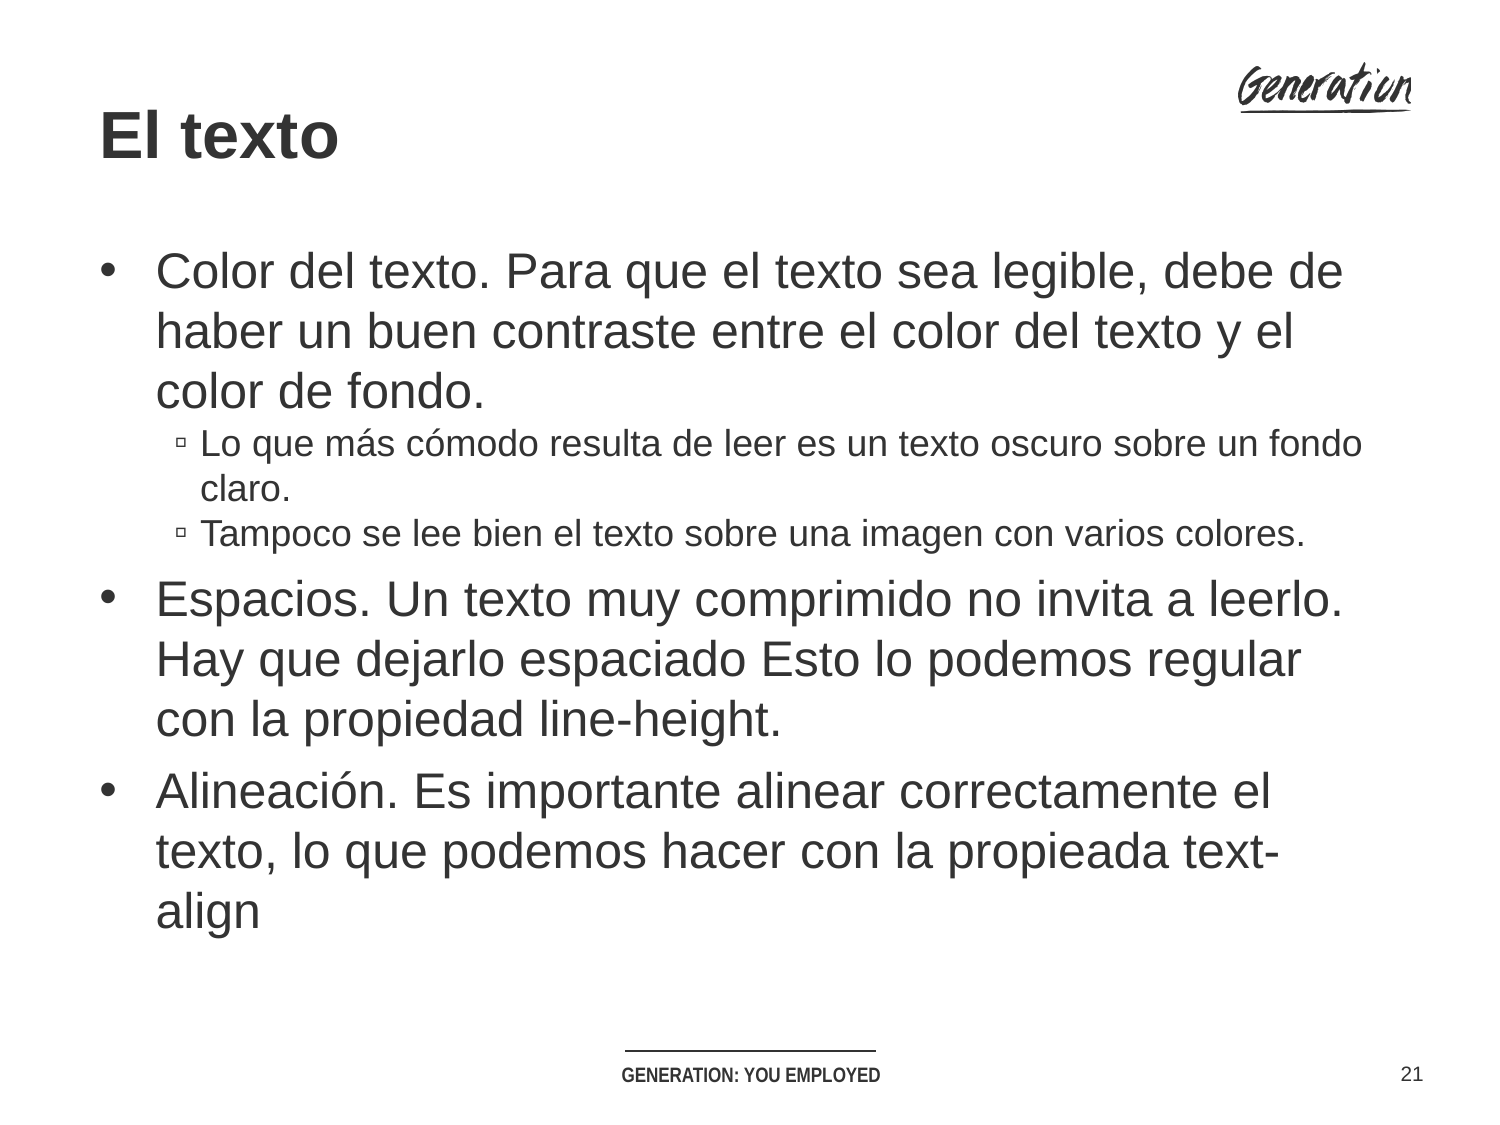

El texto
Color del texto. Para que el texto sea legible, debe de haber un buen contraste entre el color del texto y el color de fondo.
Lo que más cómodo resulta de leer es un texto oscuro sobre un fondo claro.
Tampoco se lee bien el texto sobre una imagen con varios colores.
Espacios. Un texto muy comprimido no invita a leerlo. Hay que dejarlo espaciado Esto lo podemos regular con la propiedad line-height.
Alineación. Es importante alinear correctamente el texto, lo que podemos hacer con la propieada text-align